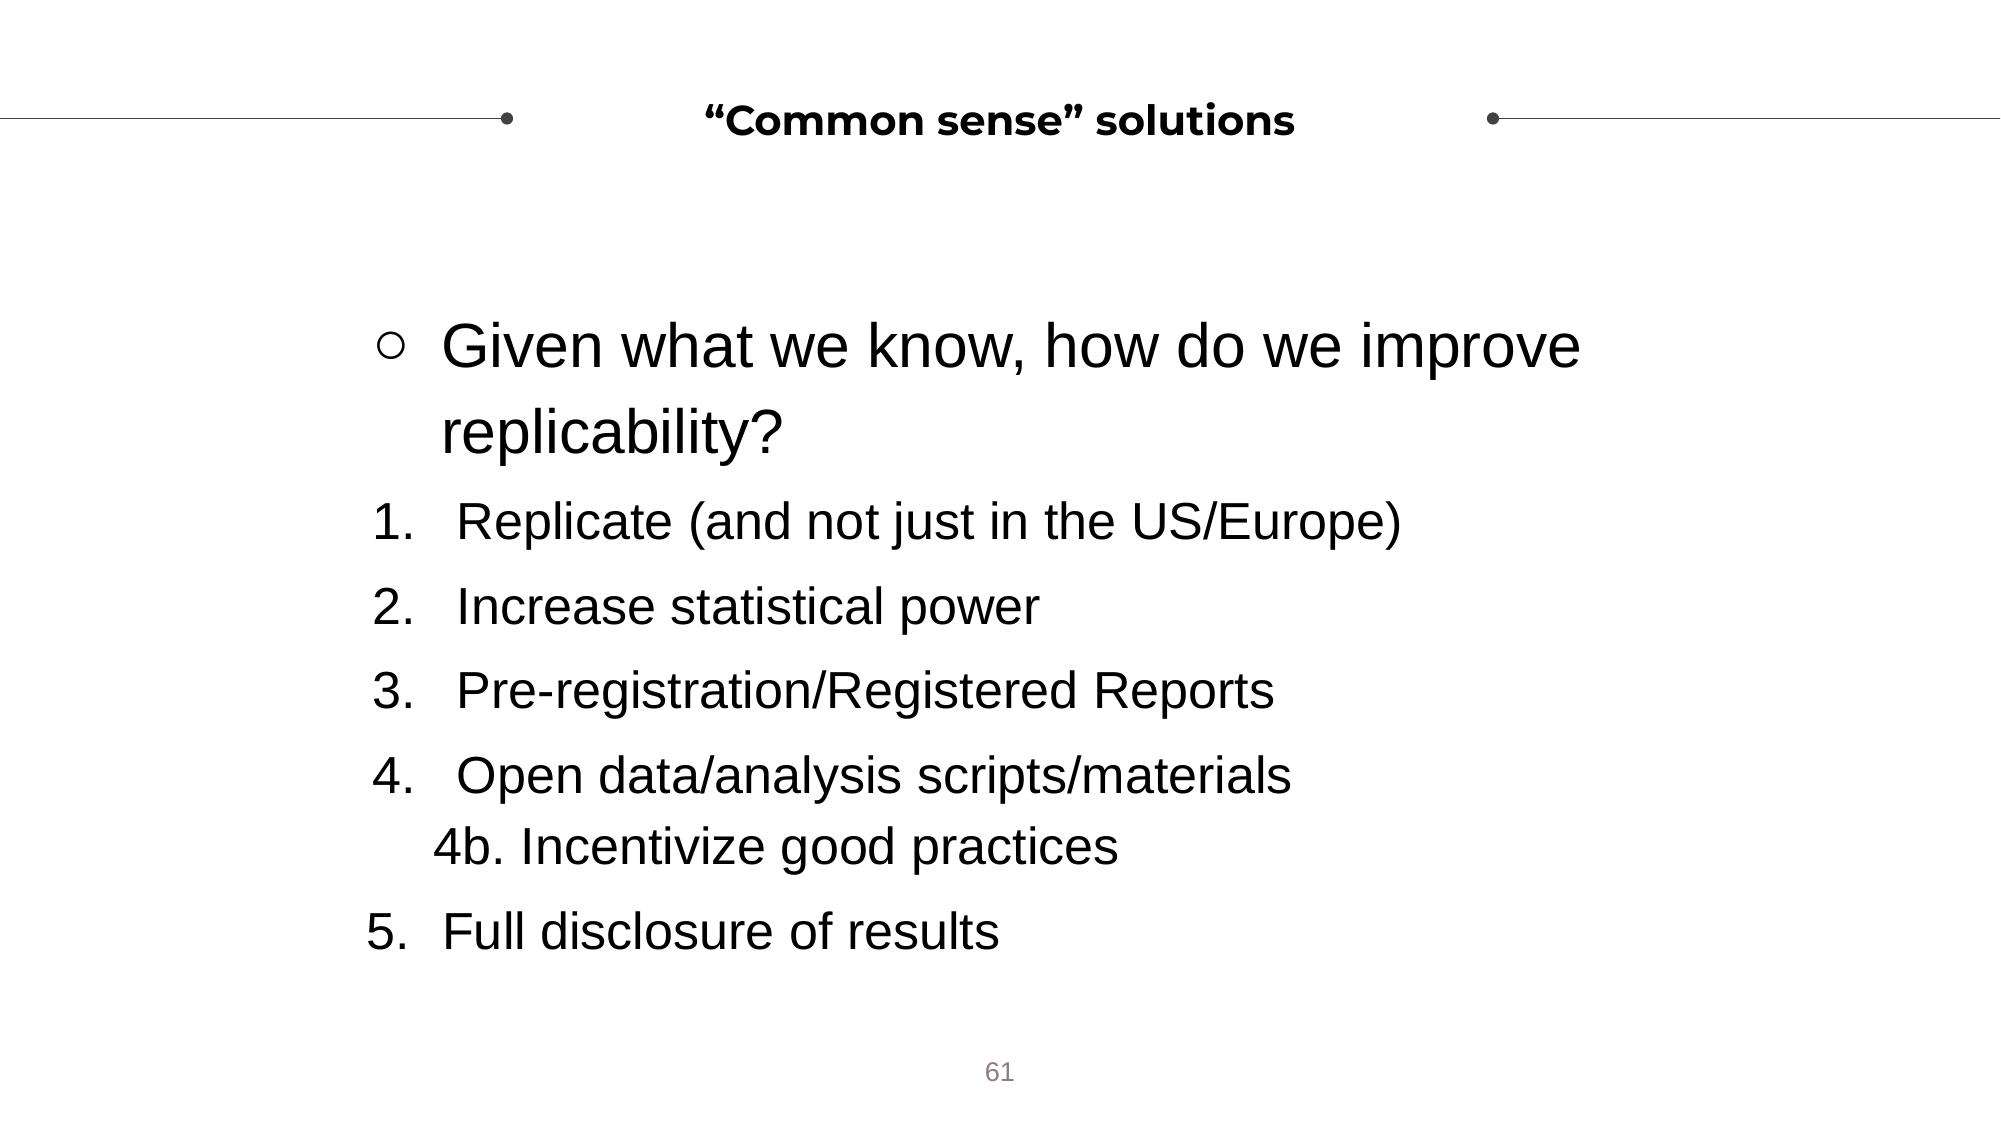

# “Common sense” solutions

Given what we know, how do we improve replicability?
Replicate (and not just in the US/Europe)
Increase statistical power
Pre-registration/Registered Reports
Open data/analysis scripts/materials
4b. Incentivize good practices
Full disclosure of results
61